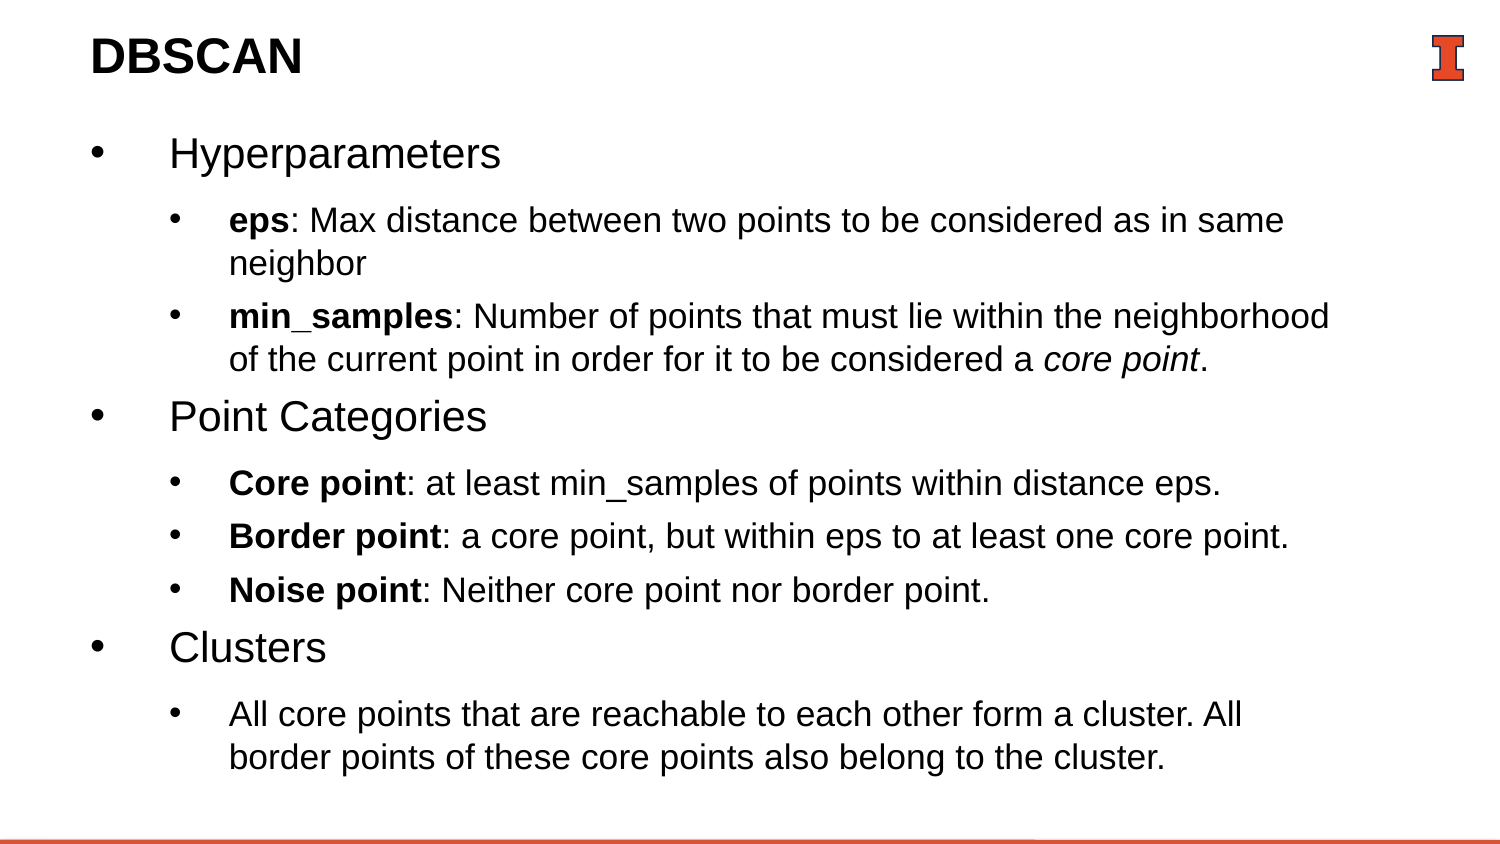

# DBSCAN
Hyperparameters
eps: Max distance between two points to be considered as in same neighbor
min_samples: Number of points that must lie within the neighborhood of the current point in order for it to be considered a core point.
Point Categories
Core point: at least min_samples of points within distance eps.
Border point: a core point, but within eps to at least one core point.
Noise point: Neither core point nor border point.
Clusters
All core points that are reachable to each other form a cluster. All border points of these core points also belong to the cluster.